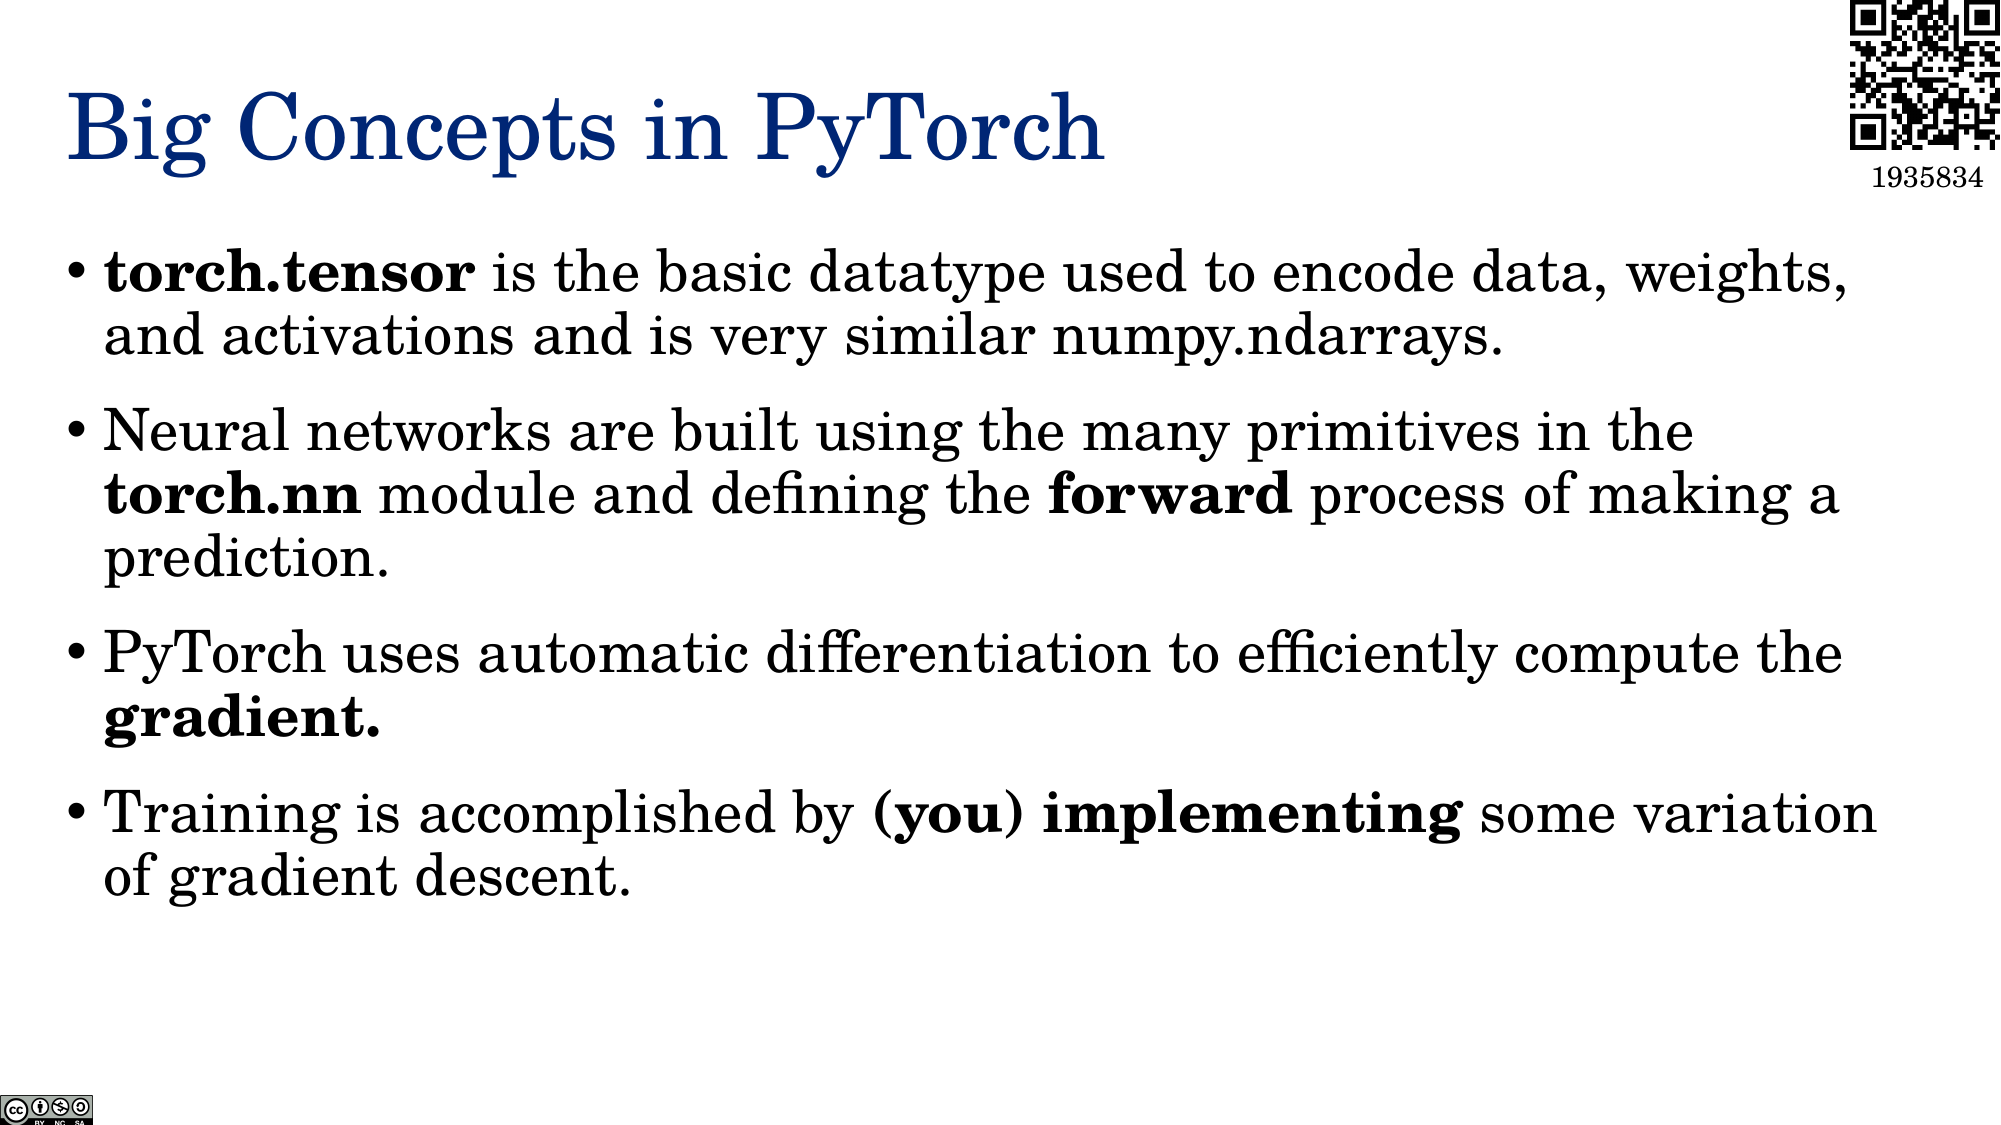

# Big Concepts in PyTorch
torch.tensor is the basic datatype used to encode data, weights, and activations and is very similar numpy.ndarrays.
Neural networks are built using the many primitives in the torch.nn module and defining the forward process of making a prediction.
PyTorch uses automatic differentiation to efficiently compute the gradient.
Training is accomplished by (you) implementing some variation of gradient descent.